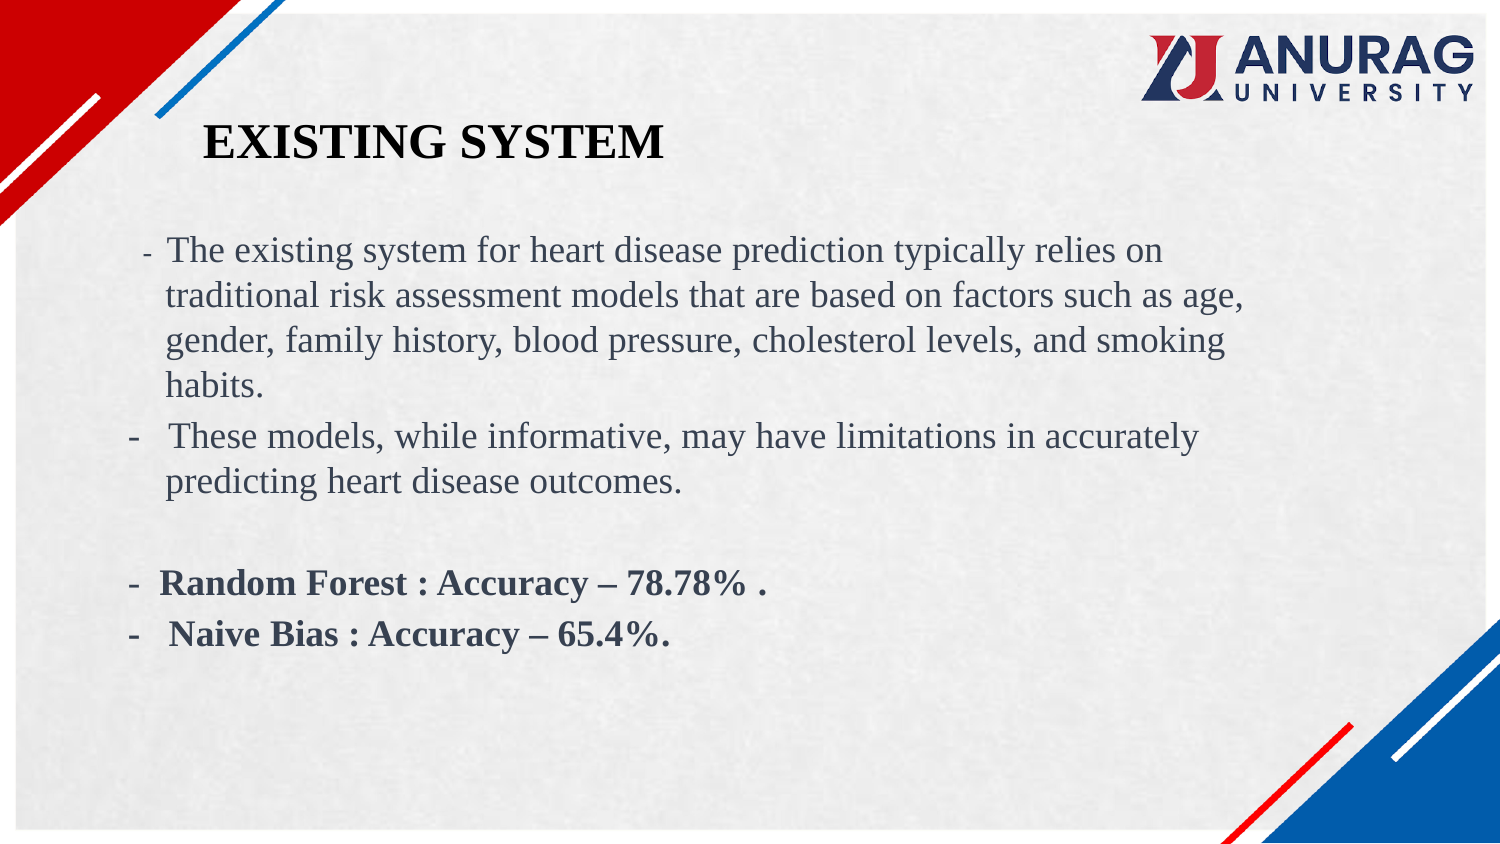

# EXISTING SYSTEM

  -  The existing system for heart disease prediction typically relies on traditional risk assessment models that are based on factors such as age, gender, family history, blood pressure, cholesterol levels, and smoking habits.
-   These models, while informative, may have limitations in accurately  predicting heart disease outcomes.

-  Random Forest : Accuracy – 78.78% .
-   Naive Bias : Accuracy – 65.4%.